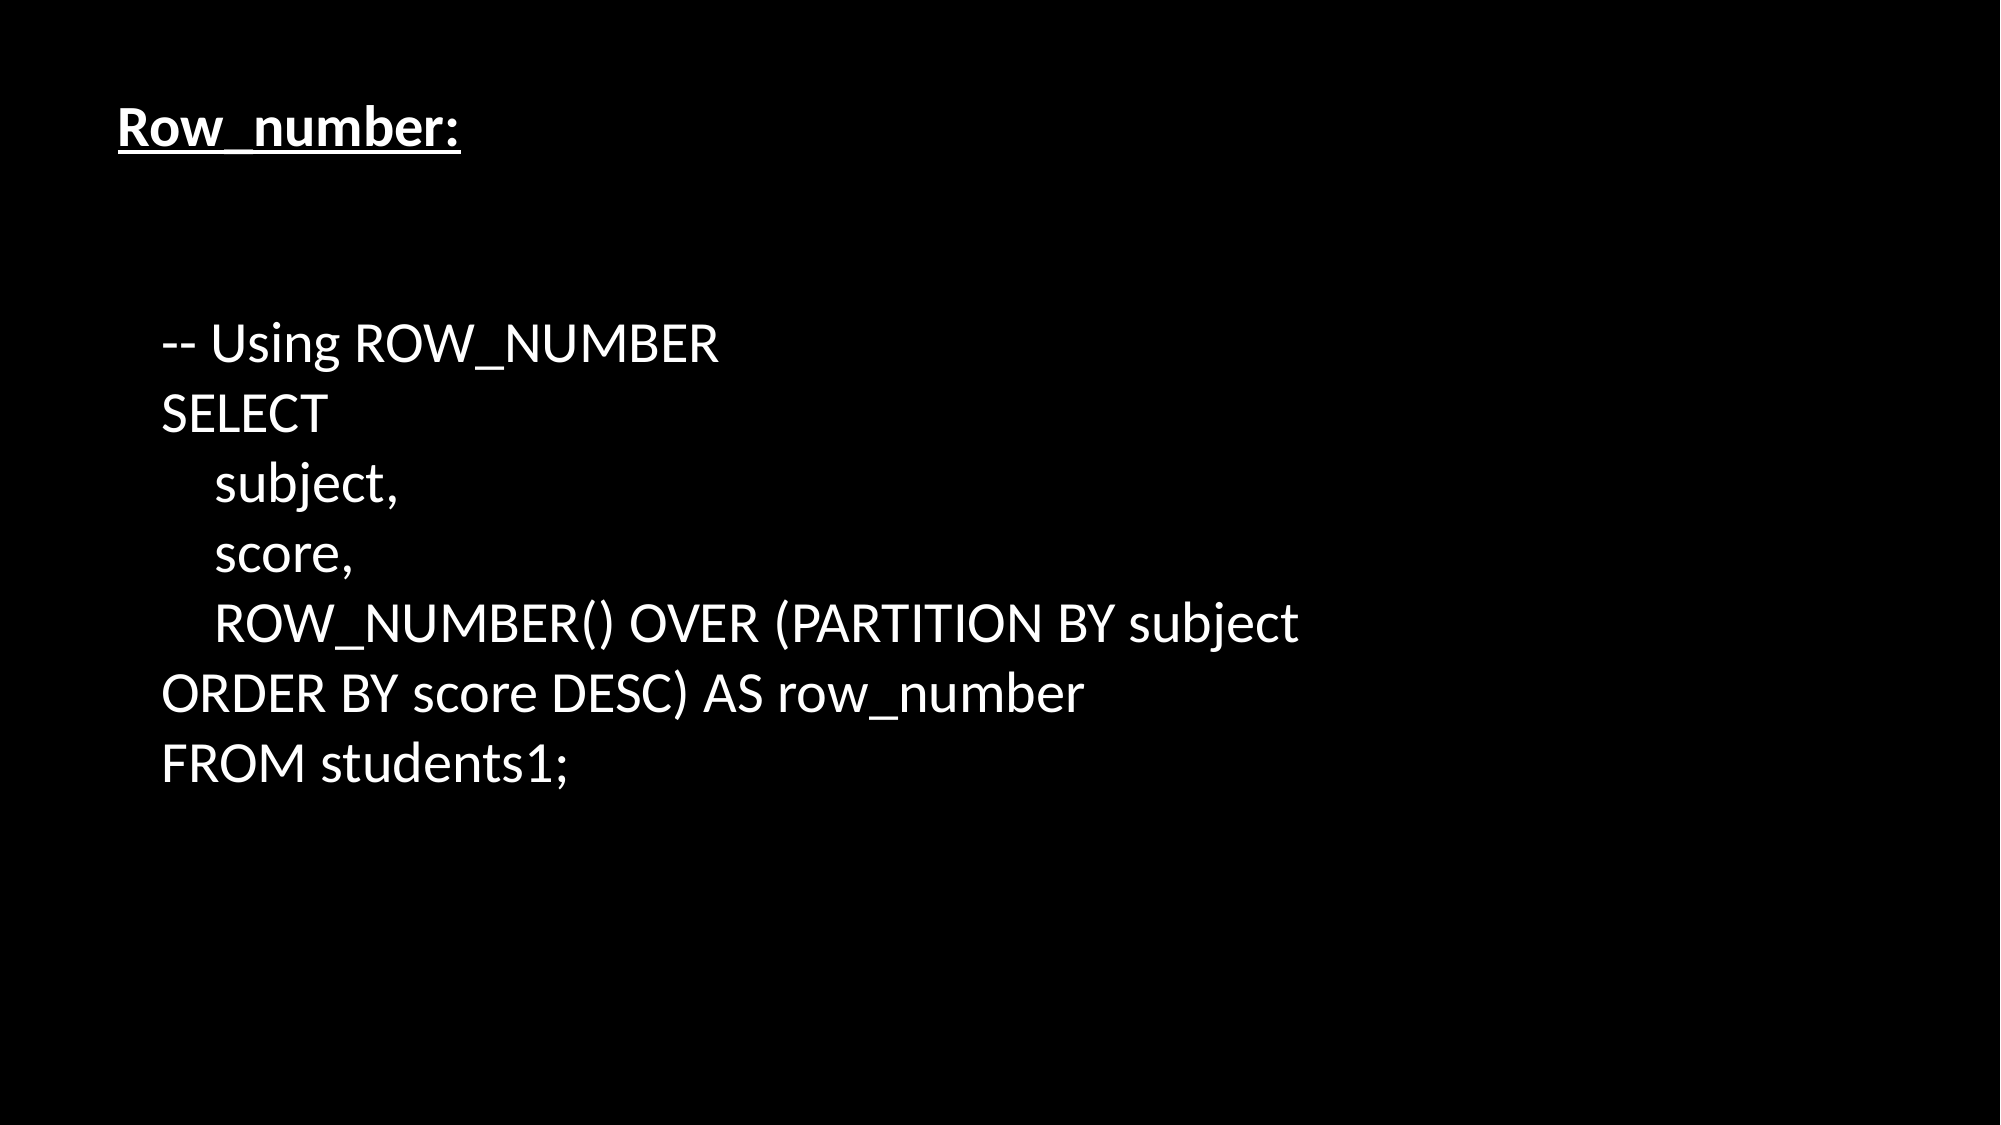

Row_number:
-- Using ROW_NUMBER
SELECT
    subject,
    score,
    ROW_NUMBER() OVER (PARTITION BY subject ORDER BY score DESC) AS row_number
FROM students1;